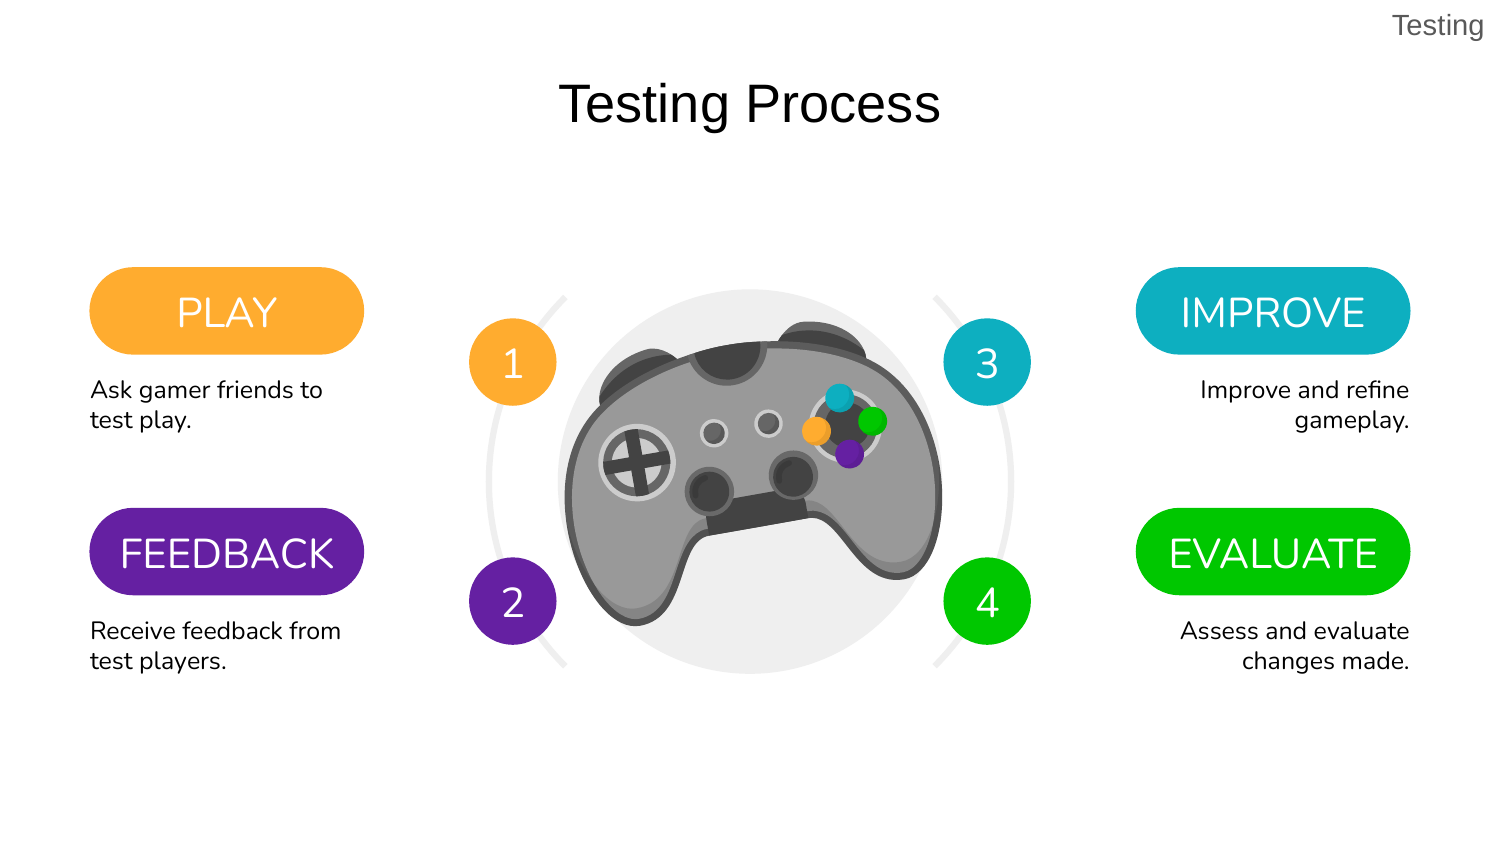

Testing
# Testing Process

PLAY
1
Ask gamer friends to test play.
IMPROVE
3
Improve and refine gameplay.
FEEDBACK
2
Receive feedback from test players.
EVALUATE
4
Assess and evaluate changes made.